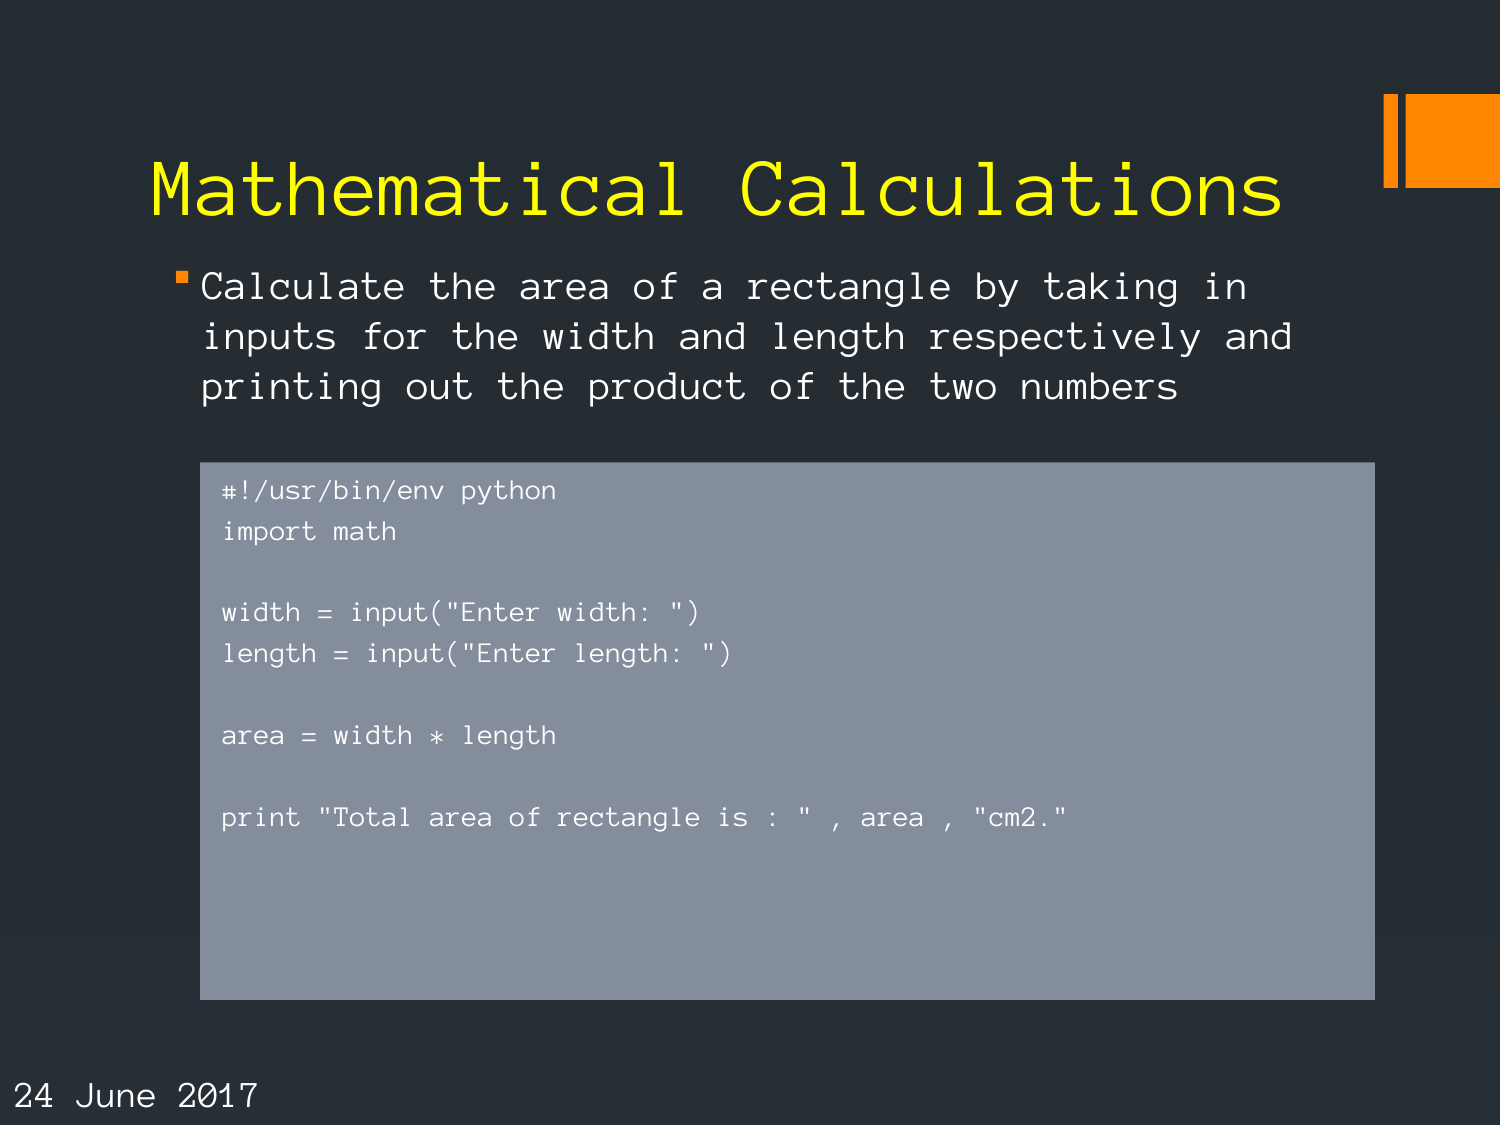

# Mathematical Calculations
Calculate the area of a rectangle by taking in inputs for the width and length respectively and printing out the product of the two numbers

#!/usr/bin/env python
import math

width = input("Enter width: ")
length = input("Enter length: ")

area = width * length

print "Total area of rectangle is : " , area , "cm2."